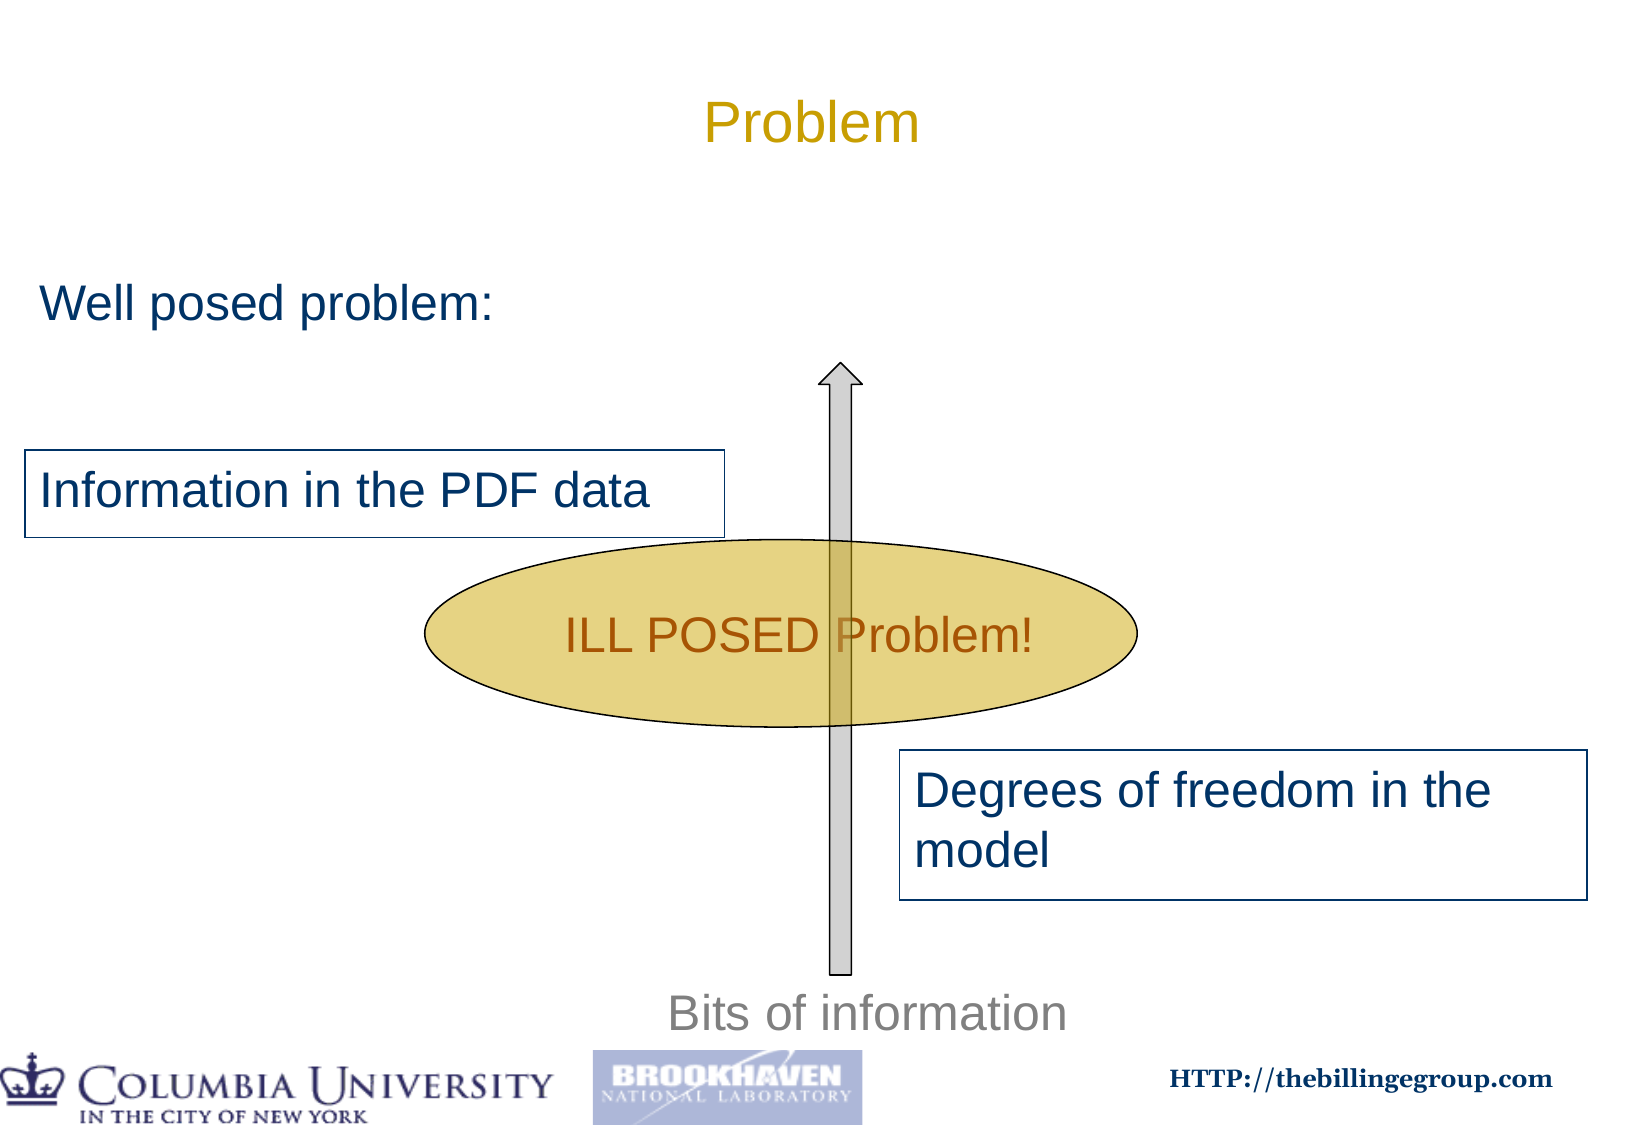

# Problem
Well posed problem:

Information in the PDF data

Degrees of freedom in the model

Bits of information

ILL POSED Problem!